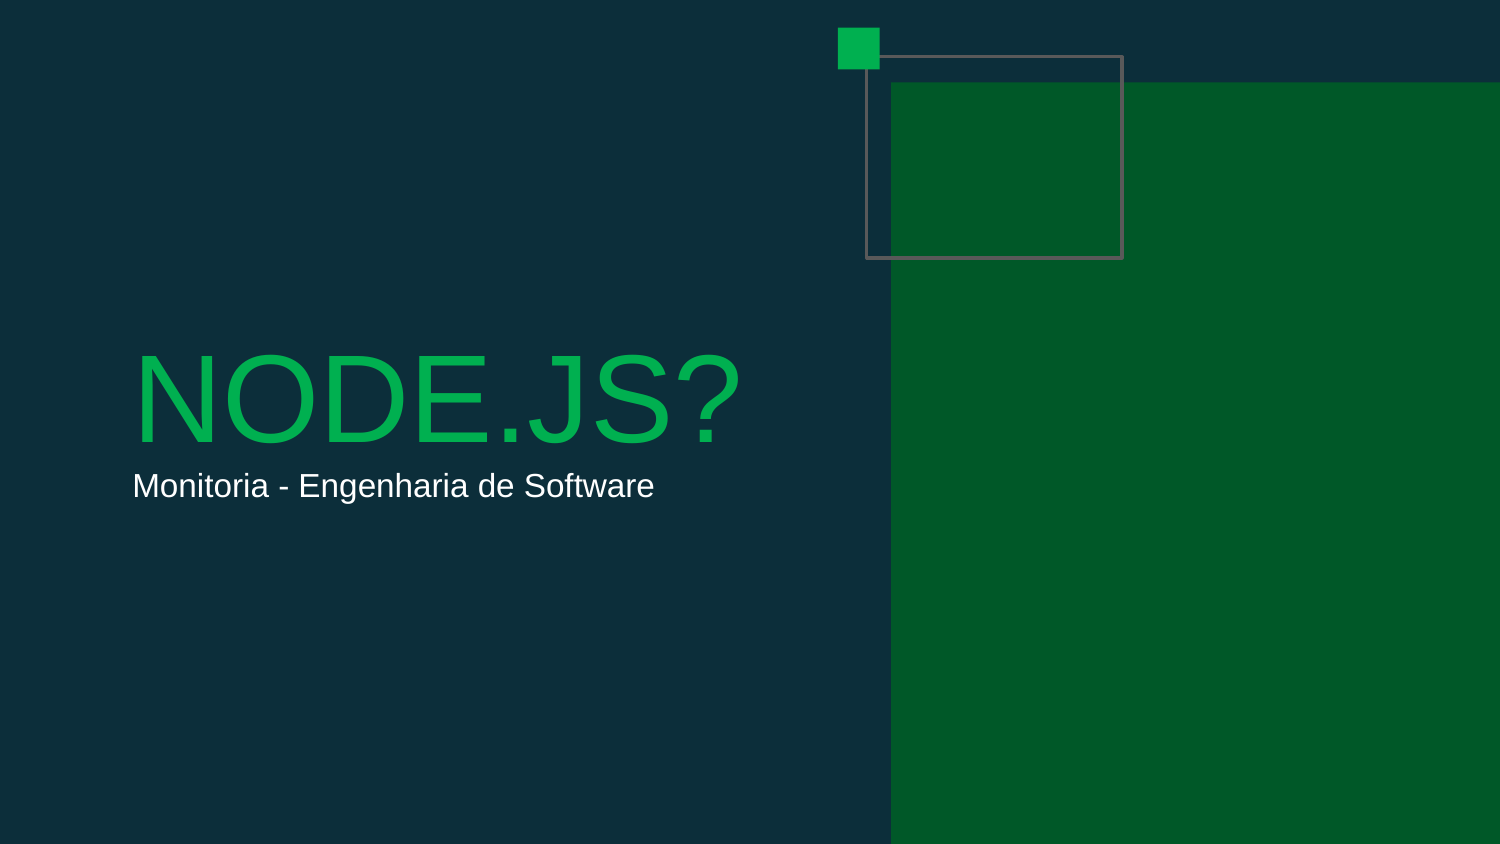

# NODE.JS?
Monitoria - Engenharia de Software